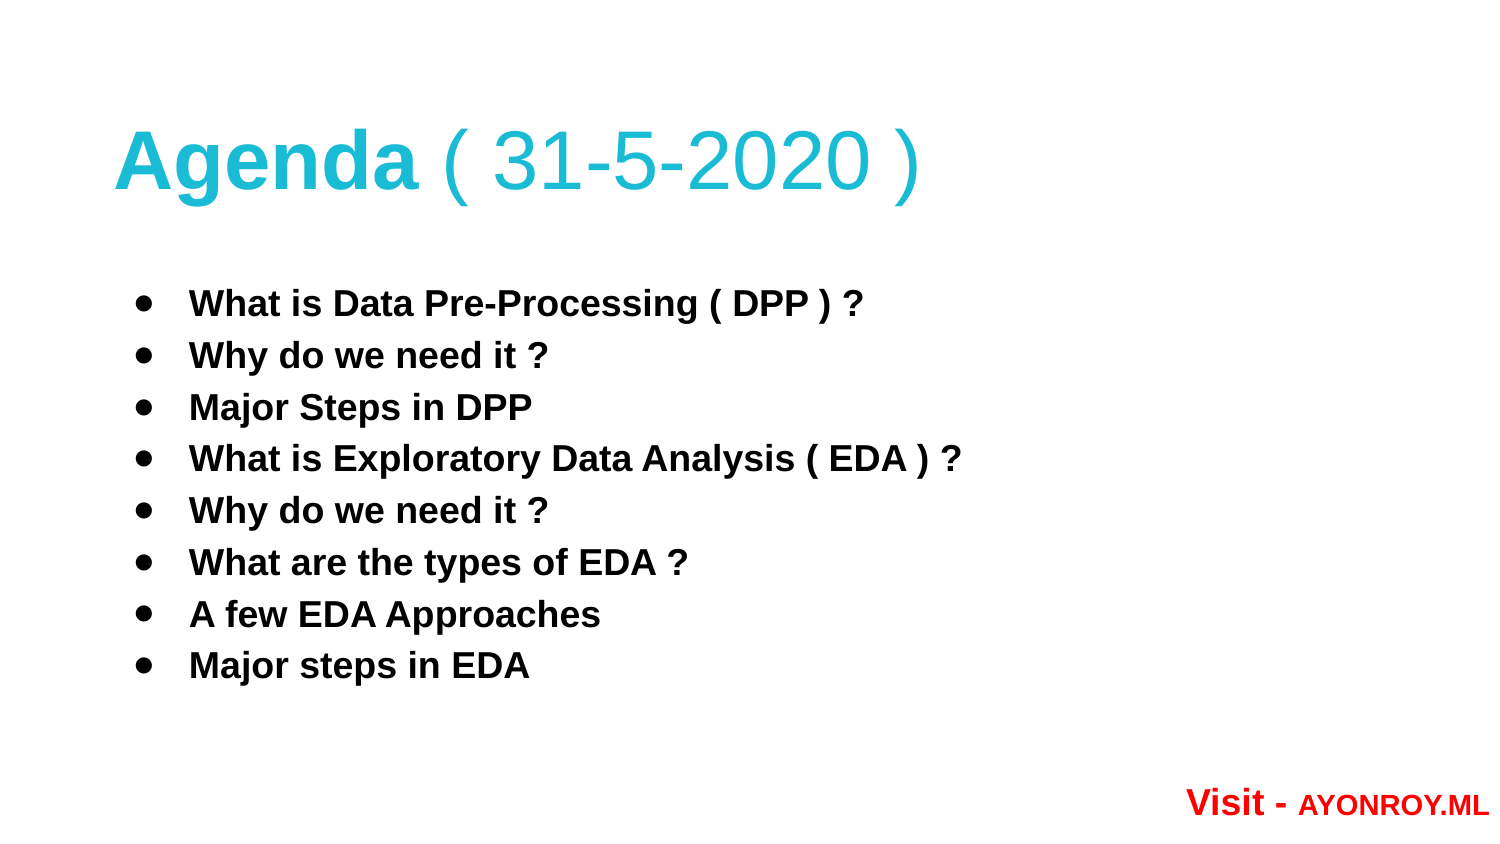

Agenda ( 31-5-2020 )
What is Data Pre-Processing ( DPP ) ?
Why do we need it ?
Major Steps in DPP
What is Exploratory Data Analysis ( EDA ) ?
Why do we need it ?
What are the types of EDA ?
A few EDA Approaches
Major steps in EDA

Visit - AYONROY.ML